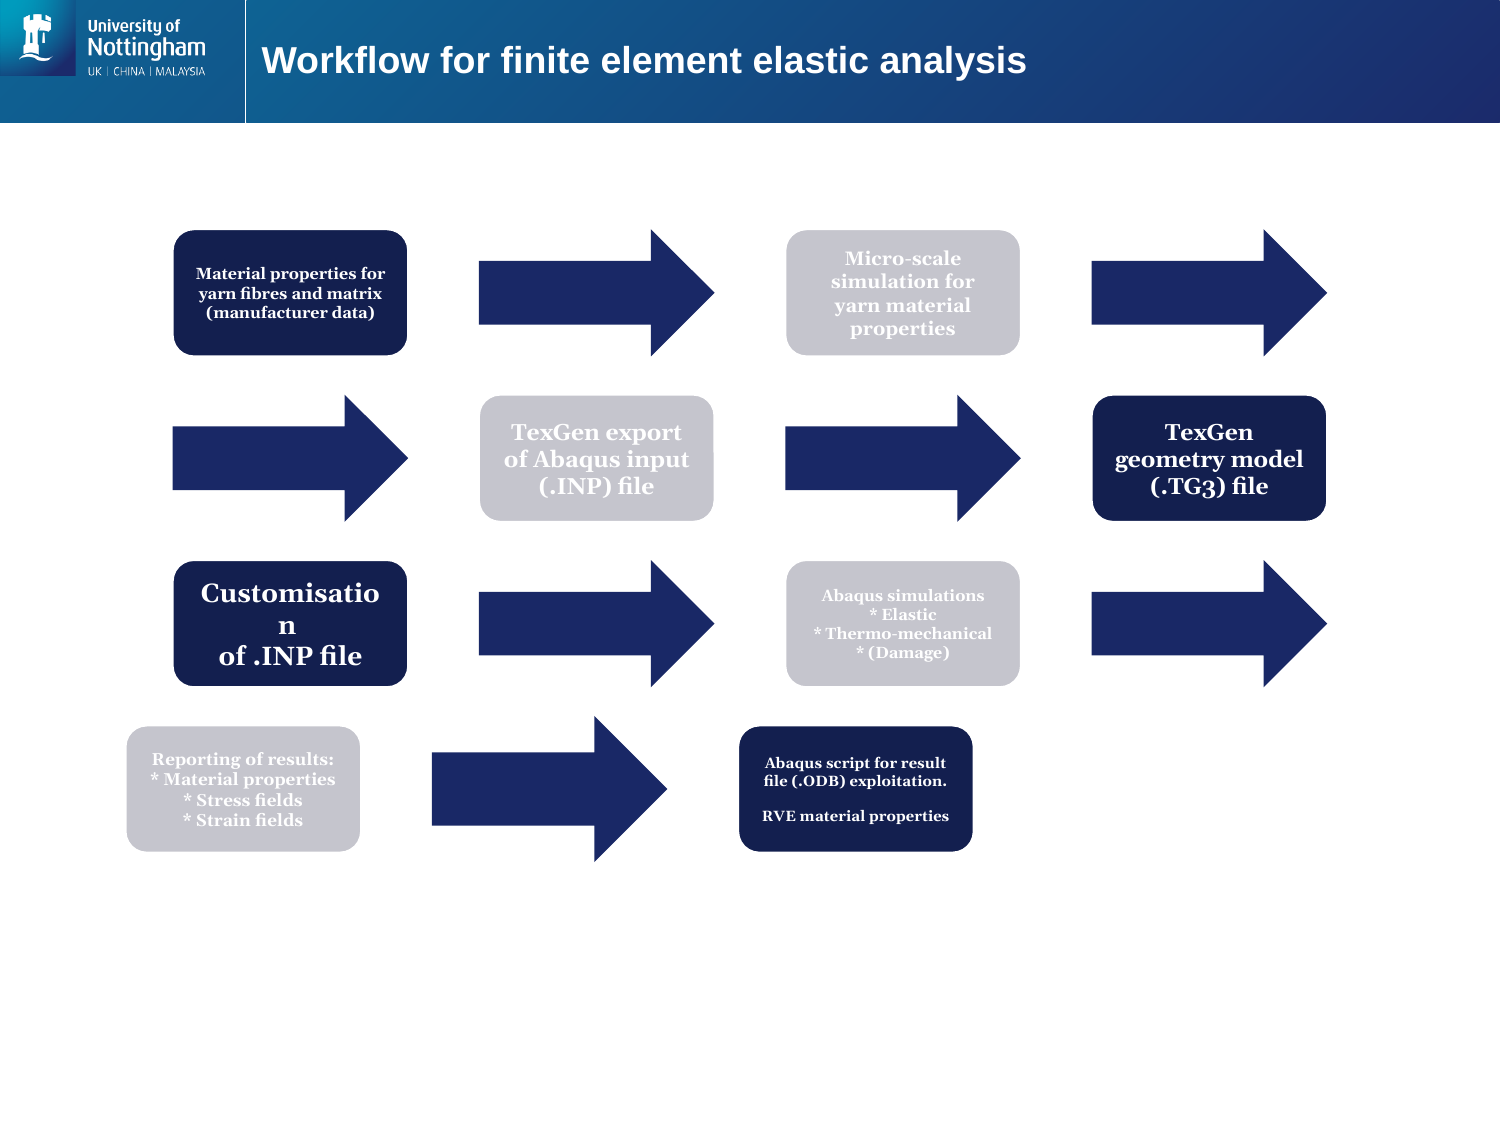

# Workflow for finite element elastic analysis
TexGen geometry model (.TG3) file
TexGen export of Abaqus input (.INP) file
Customisation
of .INP file
Abaqus simulations
* Elastic
* Thermo-mechanical
* (Damage)
Abaqus script for result file (.ODB) exploitation.
RVE material properties
Material properties for yarn fibres and matrix (manufacturer data)
Micro-scale simulation for yarn material properties
Reporting of results:
* Material properties
* Stress fields
* Strain fields